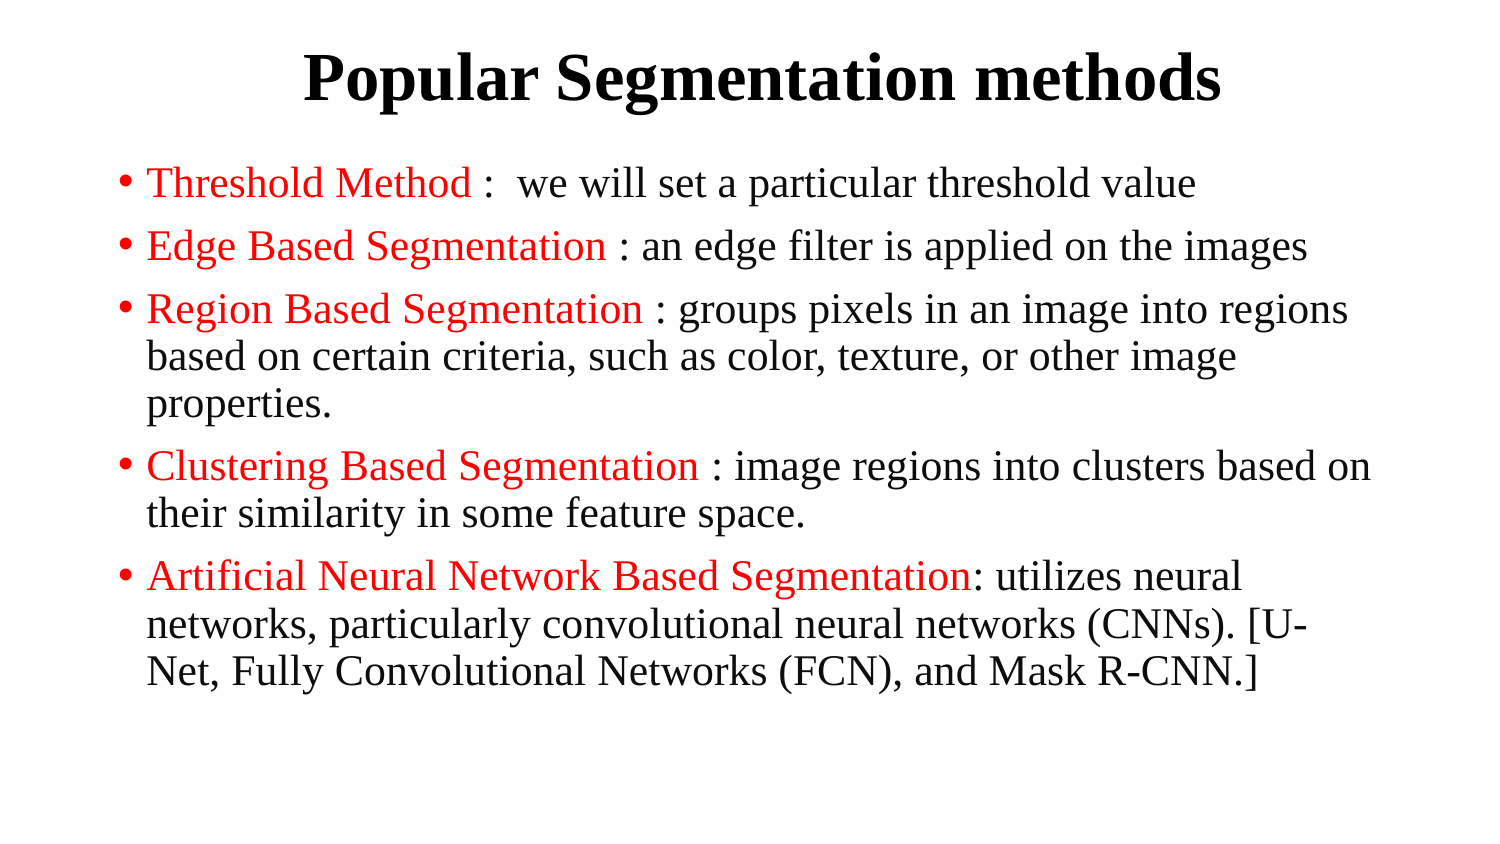

# Popular Segmentation methods
Threshold Method :  we will set a particular threshold value
Edge Based Segmentation : an edge filter is applied on the images
Region Based Segmentation : groups pixels in an image into regions based on certain criteria, such as color, texture, or other image properties.
Clustering Based Segmentation : image regions into clusters based on their similarity in some feature space.
Artificial Neural Network Based Segmentation: utilizes neural networks, particularly convolutional neural networks (CNNs). [U-Net, Fully Convolutional Networks (FCN), and Mask R-CNN.]